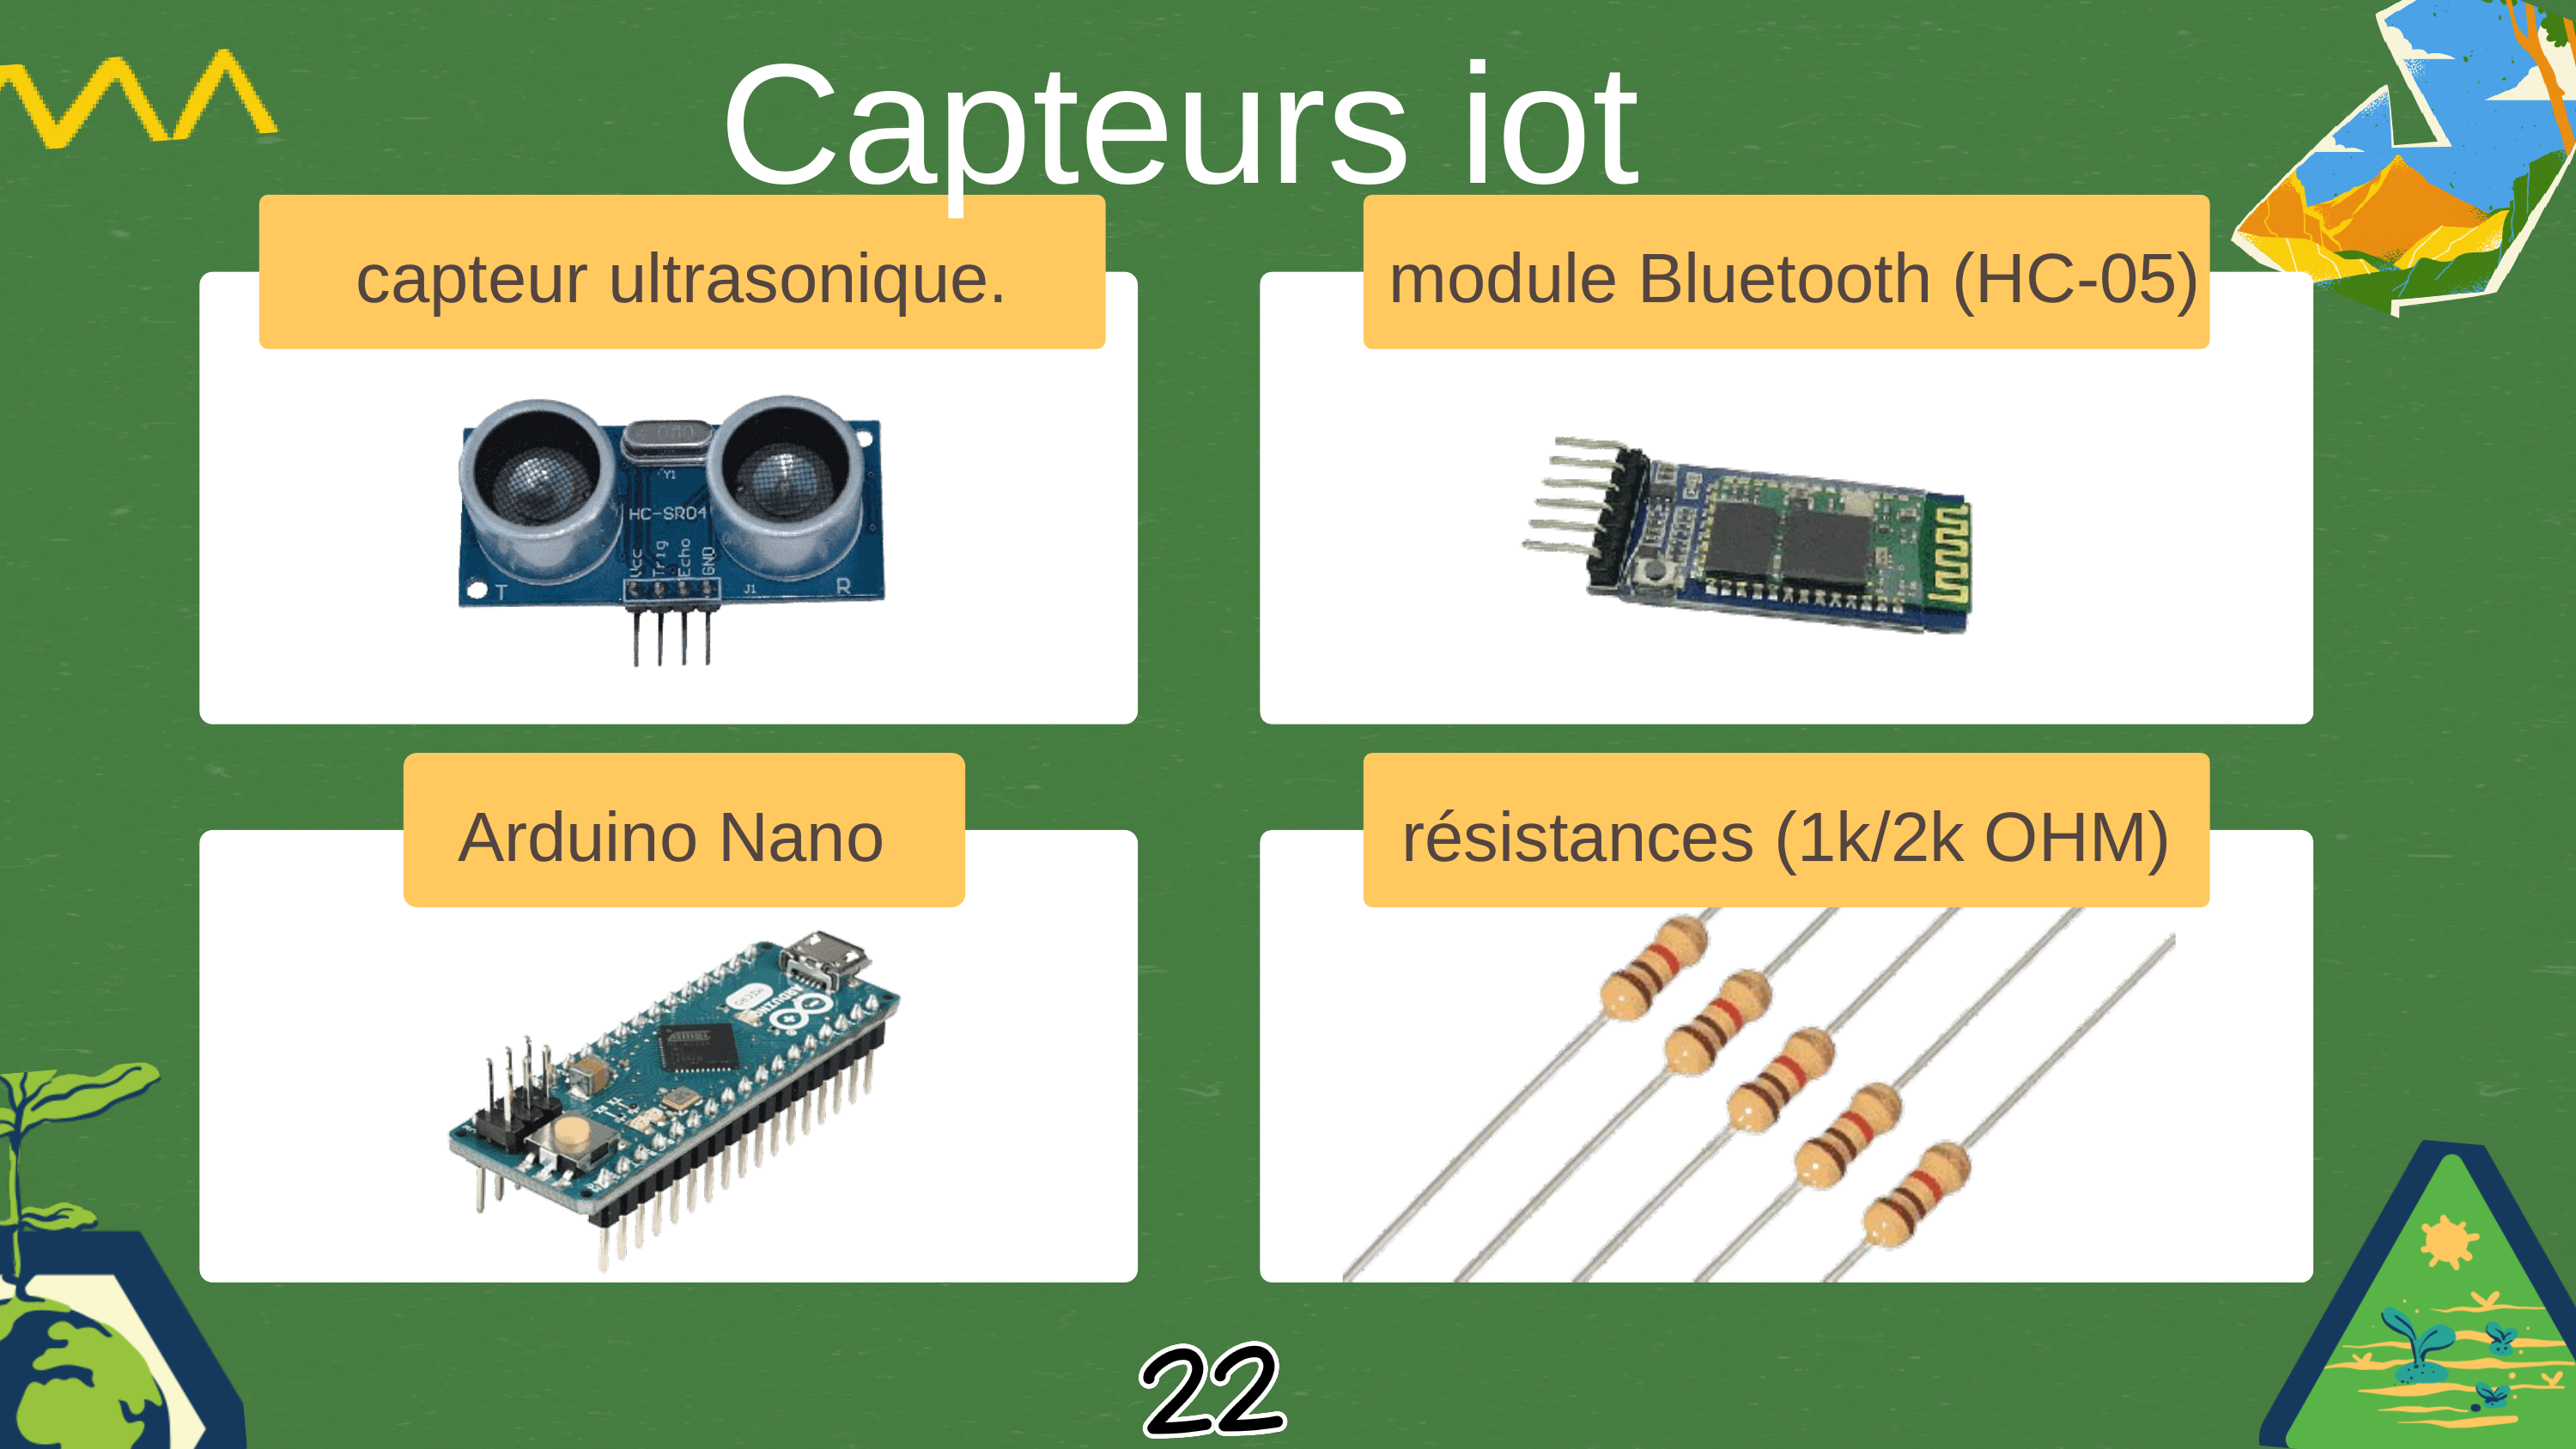

Capteurs iot

capteur ultrasonique.
module Bluetooth (HC-05)

Arduino Nano
résistances (1k/2k OHM)